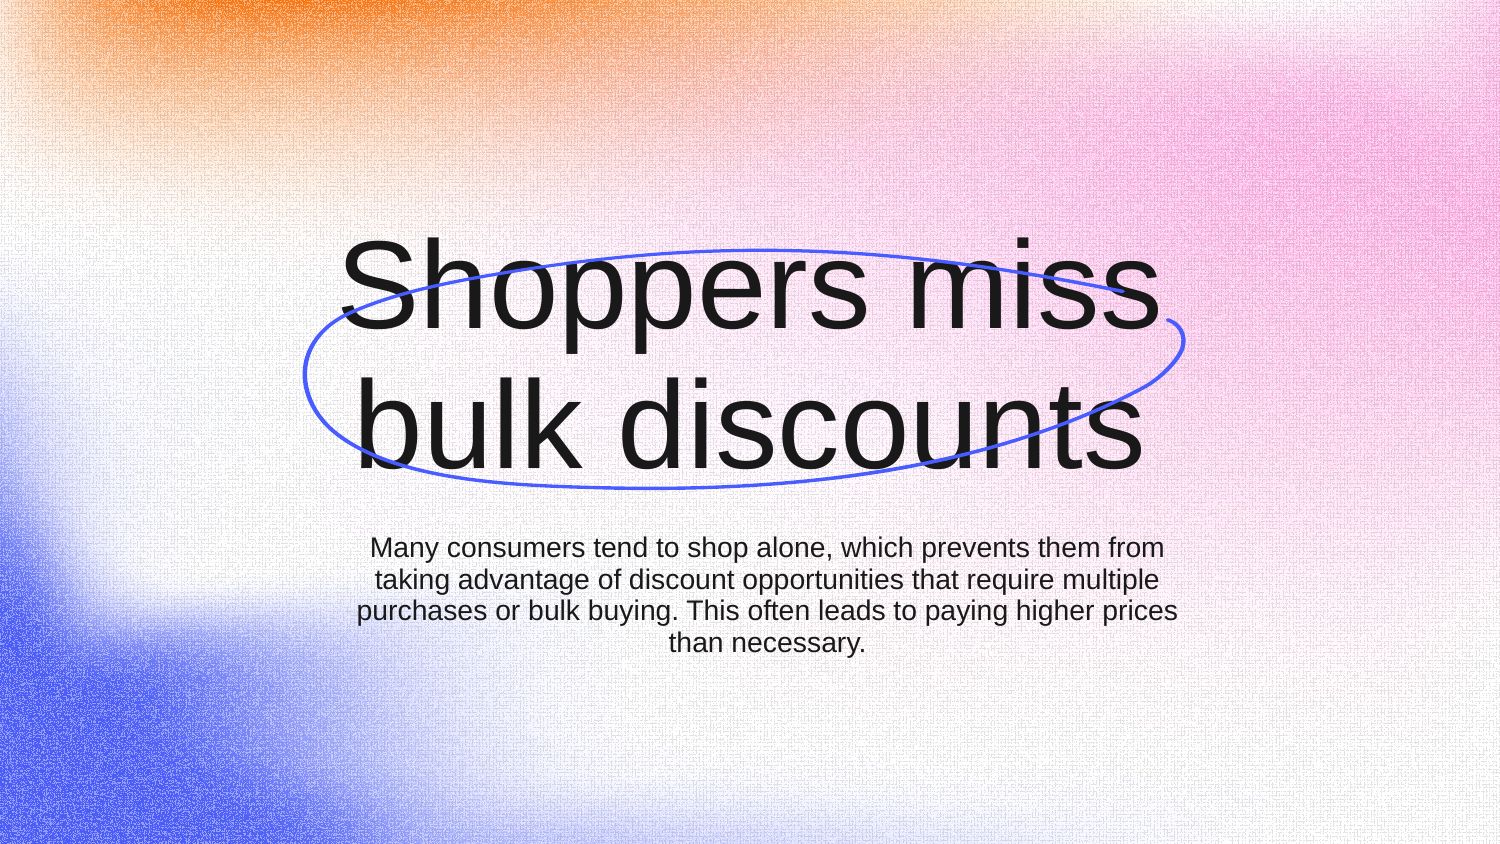

# Shoppers miss bulk discounts

Many consumers tend to shop alone, which prevents them from taking advantage of discount opportunities that require multiple purchases or bulk buying. This often leads to paying higher prices than necessary.